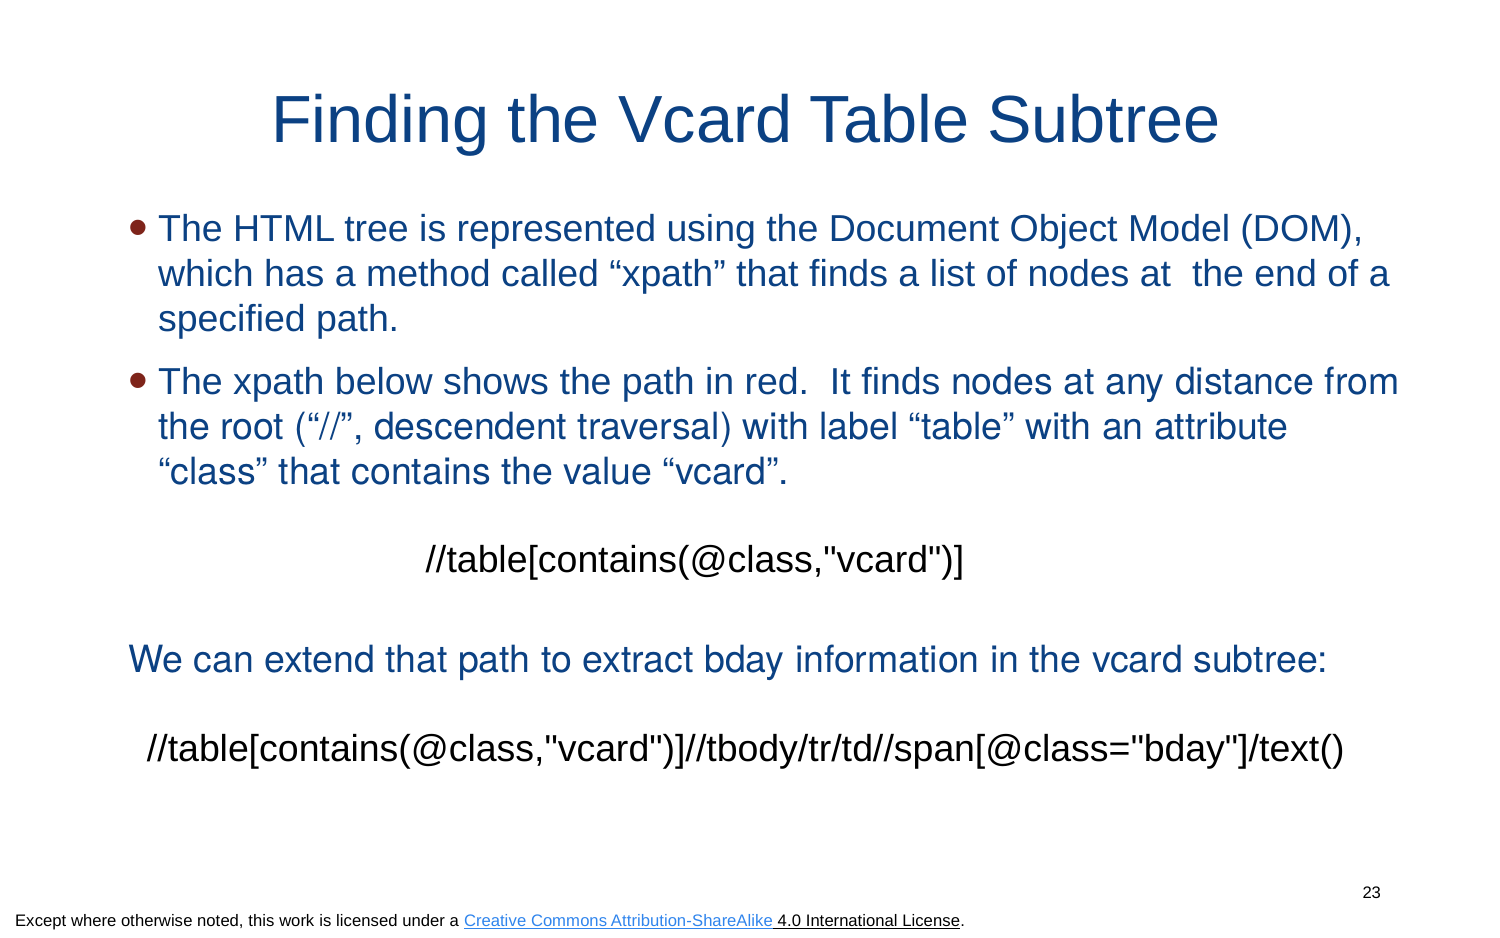

# Finding the Vcard Table Subtree
The HTML tree is represented using the Document Object Model (DOM), which has a method called “xpath” that finds a list of nodes at  the end of a specified path.
The xpath below shows the path in red.  It finds nodes at any distance from the root (“//”, descendent traversal) with label “table” with an attribute “class” that contains the value “vcard”.

We can extend that path to extract bday information in the vcard subtree:

//table[contains(@class,"vcard")]
//table[contains(@class,"vcard")]//tbody/tr/td//span[@class="bday"]/text()
23